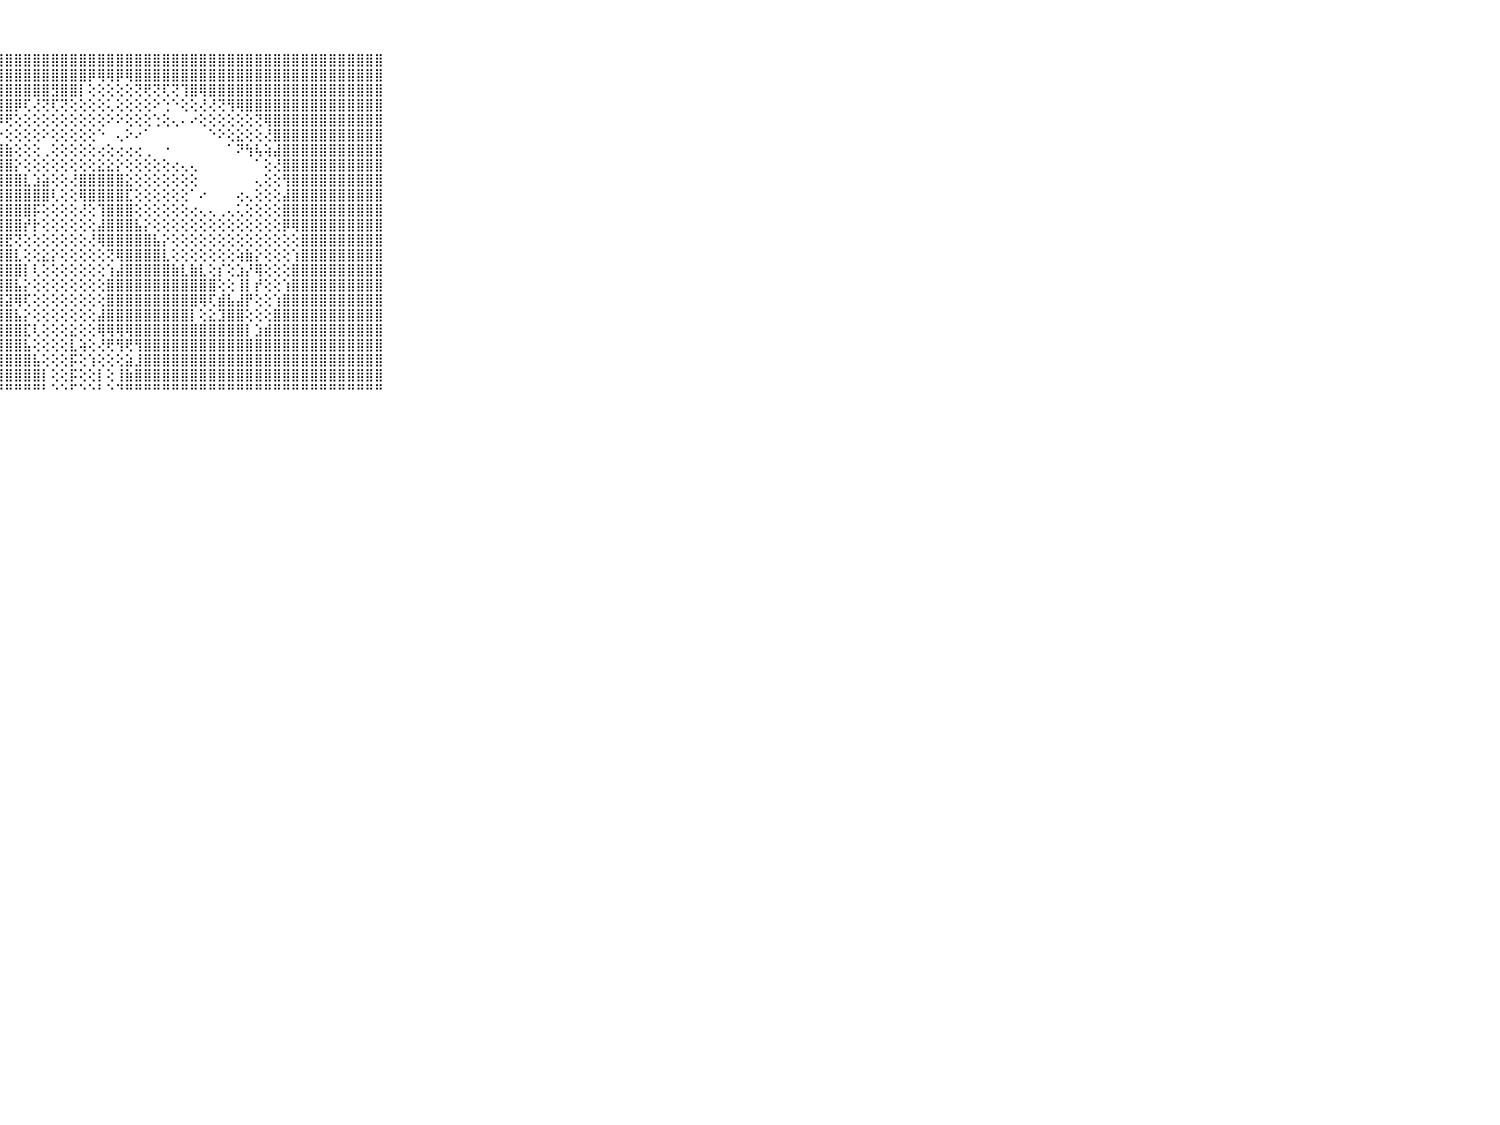

⠀⠀⠀⠀⠀⠀⠀⠀⠀⠀⠀⣿⣿⣿⣿⣿⣿⣿⣿⣿⣿⣿⣿⣿⣿⣿⣿⣿⣿⣿⣿⣿⣿⣿⣿⣿⣿⣿⣿⣿⣿⣿⣿⣿⣿⣿⣿⣿⣿⣿⣿⣿⣿⣿⣿⣿⣿⣿⣿⣿⣿⣿⣿⣿⣿⣿⣿⣿⣿⠀⠀⠀⠀⠀⠀⠀⠀⠀⠀⠀⠀
⠀⠀⠀⠀⠀⠀⠀⠀⠀⠀⠀⣿⣿⣿⣿⣿⣿⣿⣿⣿⣿⣿⣿⣿⣿⣿⣿⣿⣿⣿⣿⣿⣿⣿⣿⣿⣿⡿⢿⢿⡿⢿⣿⣿⣿⣿⣿⣿⣿⣿⣿⣿⣿⣿⣿⣿⣿⣿⣿⣿⣿⣿⣿⣿⣿⣿⣿⣿⣿⠀⠀⠀⠀⠀⠀⠀⠀⠀⠀⠀⠀
⠀⠀⠀⠀⠀⠀⠀⠀⠀⠀⠀⣿⣿⣿⣿⣿⣿⣿⣿⣿⣿⣿⣿⣿⣿⣿⣿⣿⣿⣿⣿⣿⣿⣻⣿⣿⡇⢕⢕⢕⢕⢕⢝⢟⢝⢏⢝⢹⣿⢿⣿⣿⣿⣿⣿⣿⣿⣿⣿⣿⣿⣿⣿⣿⣿⣿⣿⣿⣿⠀⠀⠀⠀⠀⠀⠀⠀⠀⠀⠀⠀
⠀⠀⠀⠀⠀⠀⠀⠀⠀⠀⠀⣿⣿⣿⣿⣿⣿⣿⣿⣿⣿⣿⣿⣿⣿⣿⣿⣿⣿⡿⢏⢜⢝⢏⢝⢕⢕⢕⢕⢅⢕⢕⢕⢕⠕⢑⠑⢕⢕⢜⢜⢝⢻⢿⣿⣿⣿⣿⣿⣿⣿⣿⣿⣿⣿⣿⣿⣿⣿⠀⠀⠀⠀⠀⠀⠀⠀⠀⠀⠀⠀
⠀⠀⠀⠀⠀⠀⠀⠀⠀⠀⠀⣿⣿⣿⣿⣿⣿⣿⣿⣿⣿⣿⣿⣿⣿⣿⣿⡿⢟⢕⢕⢕⢕⢕⢕⢕⢕⢕⢕⠕⠕⢕⢕⢕⢑⢕⢄⠄⠔⢕⢕⢕⢕⢕⢕⢝⢿⣿⣿⣿⣿⣿⣿⣿⣿⣿⣿⣿⣿⠀⠀⠀⠀⠀⠀⠀⠀⠀⠀⠀⠀
⠀⠀⠀⠀⠀⠀⠀⠀⠀⠀⠀⣿⣿⣿⣿⣿⣿⣿⣿⣿⣿⣿⣿⣿⣿⣿⣿⡕⢕⢕⢕⢕⠕⢕⢕⢕⢕⢕⠑⠀⢄⠕⠔⠁⠀⠀⠀⠀⠀⠀⠑⠕⢕⣕⢕⢕⢜⣿⣿⣿⣿⣿⣿⣿⣿⣿⣿⣿⣿⠀⠀⠀⠀⠀⠀⠀⠀⠀⠀⠀⠀
⠀⠀⠀⠀⠀⠀⠀⠀⠀⠀⠀⣿⣿⣿⣿⣿⣿⣿⣿⣿⣿⣿⣿⣿⣿⣿⣿⣿⣷⢕⢕⢕⢀⢕⢕⢕⢕⢕⢔⢕⢔⢔⢔⢀⠀⠐⠀⠀⠀⠀⠀⠀⠁⠝⢳⢧⢵⣼⣿⣿⣿⣿⣿⣿⣿⣿⣿⣿⣿⠀⠀⠀⠀⠀⠀⠀⠀⠀⠀⠀⠀
⠀⠀⠀⠀⠀⠀⠀⠀⠀⠀⠀⣿⣿⣿⣿⣿⣿⣿⣿⣿⣿⣿⣿⣿⣿⣿⣿⣿⣿⡕⢕⢕⢕⢕⢕⢕⢕⢕⣕⣕⡕⢕⢕⢕⢕⢕⢔⢄⢄⠀⠀⠀⠀⠀⠀⠁⢕⢜⣿⣿⣿⣿⣿⣿⣿⣿⣿⣿⣿⠀⠀⠀⠀⠀⠀⠀⠀⠀⠀⠀⠀
⠀⠀⠀⠀⠀⠀⠀⠀⠀⠀⠀⣿⣿⣿⣿⣿⣿⣿⣿⣿⣿⣿⣿⣿⣿⣿⣿⣿⣿⣿⣇⣱⣵⢕⢕⢜⣿⣿⣿⣿⣿⣕⢕⢕⢕⢕⢕⢕⢕⠀⠀⠀⠀⠀⠀⢄⢕⢕⢻⣿⣿⣿⣿⣿⣿⣿⣿⣿⣿⠀⠀⠀⠀⠀⠀⠀⠀⠀⠀⠀⠀
⠀⠀⠀⠀⠀⠀⠀⠀⠀⠀⠀⣿⣿⣿⣿⣿⣿⣿⣿⣿⣿⣿⣿⣿⣿⣿⣿⣿⣿⣿⣿⣿⣿⢇⢕⢕⢿⣿⣿⣿⣿⣏⢕⢕⢕⢕⢕⢕⠁⠔⠀⠀⠀⢔⢄⢕⢕⢕⣼⣿⣿⣿⣿⣿⣿⣿⣿⣿⣿⠀⠀⠀⠀⠀⠀⠀⠀⠀⠀⠀⠀
⠀⠀⠀⠀⠀⠀⠀⠀⠀⠀⠀⣿⣿⣿⣿⣿⣿⣿⣿⣿⣿⣿⣿⣿⣿⣿⣿⣿⣿⣿⣿⡯⢕⢕⢕⢕⢜⢕⢹⣿⣿⣿⢕⢕⢕⢕⢕⢕⢔⢄⢄⢀⢄⢅⢕⢕⢕⢕⣿⣿⣿⣿⣿⣿⣿⣿⣿⣿⣿⠀⠀⠀⠀⠀⠀⠀⠀⠀⠀⠀⠀
⠀⠀⠀⠀⠀⠀⠀⠀⠀⠀⠀⣿⣿⣿⣿⣿⣿⣿⣿⣿⣿⣿⣿⣿⣿⣿⣿⣿⣿⣿⡞⡗⢕⢕⢕⢕⢕⢕⣼⣿⣿⣿⣧⡕⢕⢕⢕⢕⢕⢕⢕⢕⢕⢕⢕⢕⢕⢕⡿⢿⣿⣿⣿⣿⣿⣿⣿⣿⣿⠀⠀⠀⠀⠀⠀⠀⠀⠀⠀⠀⠀
⠀⠀⠀⠀⠀⠀⠀⠀⠀⠀⠀⣿⣿⣿⣿⣿⣿⣿⣿⣿⣿⣿⣿⣿⣿⣿⣿⣿⣟⢝⢕⢕⢕⢕⢕⢕⢕⢜⢿⣿⣿⣿⣿⣿⣧⡕⢕⢕⢕⢕⢕⢕⢕⢕⢕⢕⢕⢕⢕⢕⣿⣿⣿⣿⣿⣿⣿⣿⣿⠀⠀⠀⠀⠀⠀⠀⠀⠀⠀⠀⠀
⠀⠀⠀⠀⠀⠀⠀⠀⠀⠀⠀⣿⣿⣿⣿⣿⣿⣿⣿⣿⣿⣿⣿⣿⣿⣿⣿⣿⣿⣇⢕⢕⣕⡕⢕⢕⢕⢕⢕⢝⢿⣿⣿⣿⣿⣇⢕⢕⢕⢕⢕⢕⢕⢵⣷⡕⢕⢕⢕⢱⣿⣿⣿⣿⣿⣿⣿⣿⣿⠀⠀⠀⠀⠀⠀⠀⠀⠀⠀⠀⠀
⠀⠀⠀⠀⠀⠀⠀⠀⠀⠀⠀⣿⣿⣿⣿⣿⣿⣿⣿⣿⣿⣿⣿⣿⣿⣿⣿⣿⣿⣿⡇⢇⢕⢕⢕⢕⢕⢕⢕⢱⣼⣿⣿⣿⣿⣿⣷⣇⣷⣇⢕⡎⢕⣱⡜⢿⢕⢕⢕⣿⣿⣿⣿⣿⣿⣿⣿⣿⣿⠀⠀⠀⠀⠀⠀⠀⠀⠀⠀⠀⠀
⠀⠀⠀⠀⠀⠀⠀⠀⠀⠀⠀⣿⣿⣿⣿⣿⣿⣿⣿⣿⣿⣿⣿⣿⣿⣿⣿⣿⣿⣧⡕⢕⢕⢕⢕⢕⢕⢕⢕⣿⣿⣿⣿⣿⣿⣿⣿⣿⣿⣿⣿⢕⢕⢸⡇⡞⢕⢕⢱⣿⣿⣿⣿⣿⣿⣿⣿⣿⣿⠀⠀⠀⠀⠀⠀⠀⠀⠀⠀⠀⠀
⠀⠀⠀⠀⠀⠀⠀⠀⠀⠀⠀⣿⣿⣿⣿⣿⣿⣿⣿⣿⣿⣿⣿⣿⣿⣿⣿⣿⣽⢿⢏⢕⢕⢕⢕⢕⢕⢕⢕⣿⣿⣿⣿⣿⣿⣿⣿⣿⣿⢿⢏⣾⣧⣼⡟⢕⢕⢱⣿⣿⣿⣿⣿⣿⣿⣿⣿⣿⣿⠀⠀⠀⠀⠀⠀⠀⠀⠀⠀⠀⠀
⠀⠀⠀⠀⠀⠀⠀⠀⠀⠀⠀⣿⣿⣿⣿⣿⣿⣿⣿⣿⣿⣿⣿⣿⣿⣿⣿⣿⣿⣧⡕⢕⢕⢕⢕⢕⢕⢕⣼⣿⣿⣿⣿⣿⣿⣿⣿⣿⡇⢕⣕⣹⣿⣿⢕⢕⢕⣿⣿⣿⣿⣿⣿⣿⣿⣿⣿⣿⣿⠀⠀⠀⠀⠀⠀⠀⠀⠀⠀⠀⠀
⠀⠀⠀⠀⠀⠀⠀⠀⠀⠀⠀⣿⣿⣿⣿⣿⣿⣿⣿⣿⣿⣿⣿⣿⣿⣿⣿⣿⣿⣿⣏⢇⢕⢕⢕⣕⢕⢕⢿⢿⢿⢿⣿⣿⣿⣿⣿⣿⣿⣿⣿⣿⣿⣿⡇⣱⣾⣿⣿⣿⣿⣿⣿⣿⣿⣿⣿⣿⣿⠀⠀⠀⠀⠀⠀⠀⠀⠀⠀⠀⠀
⠀⠀⠀⠀⠀⠀⠀⠀⠀⠀⠀⣿⣿⣿⣿⣿⣿⣿⣿⣿⣿⣿⣿⣿⣿⣿⣿⣿⣿⣿⣧⢕⢕⢕⢕⣇⢵⢕⢜⢟⢻⢟⢻⣿⣿⣿⣿⣿⣿⣿⣿⣿⣿⣿⣿⣿⣿⣿⣿⣿⣿⣿⣿⣿⣿⣿⣿⣿⣿⠀⠀⠀⠀⠀⠀⠀⠀⠀⠀⠀⠀
⠀⠀⠀⠀⠀⠀⠀⠀⠀⠀⠀⣿⣿⣿⣿⣿⣿⣿⣿⣿⣿⣿⣿⣿⣿⣿⣿⣿⣿⣿⣿⣧⢕⢕⢕⡯⢕⢱⢕⢕⢕⣵⣸⣿⣿⣿⣿⣿⣿⣿⣿⣿⣿⣿⣿⣿⣿⣿⣿⣿⣿⣿⣿⣿⣿⣿⣿⣿⣿⠀⠀⠀⠀⠀⠀⠀⠀⠀⠀⠀⠀
⠀⠀⠀⠀⠀⠀⠀⠀⠀⠀⠀⣿⣿⣿⣿⣿⣿⣿⣿⣿⣿⣿⣿⣿⣿⣿⣿⣿⣿⣿⣿⣿⡇⢕⢕⡯⢕⢕⡇⢕⢸⣷⣿⣿⣿⣿⣿⣿⣿⣿⣿⣿⣿⣿⣿⣿⣿⣿⣿⣿⣿⣿⣿⣿⣿⣿⣿⣿⣿⠀⠀⠀⠀⠀⠀⠀⠀⠀⠀⠀⠀
⠀⠀⠀⠀⠀⠀⠀⠀⠀⠀⠀⠛⠛⠛⠛⠛⠛⠛⠛⠛⠛⠛⠛⠛⠛⠛⠛⠛⠛⠛⠛⠛⠃⠑⠑⠋⠑⠑⠃⠑⠙⠛⠛⠛⠛⠛⠛⠛⠛⠛⠛⠛⠛⠛⠛⠛⠛⠛⠛⠛⠛⠛⠛⠛⠛⠛⠛⠛⠛⠀⠀⠀⠀⠀⠀⠀⠀⠀⠀⠀⠀